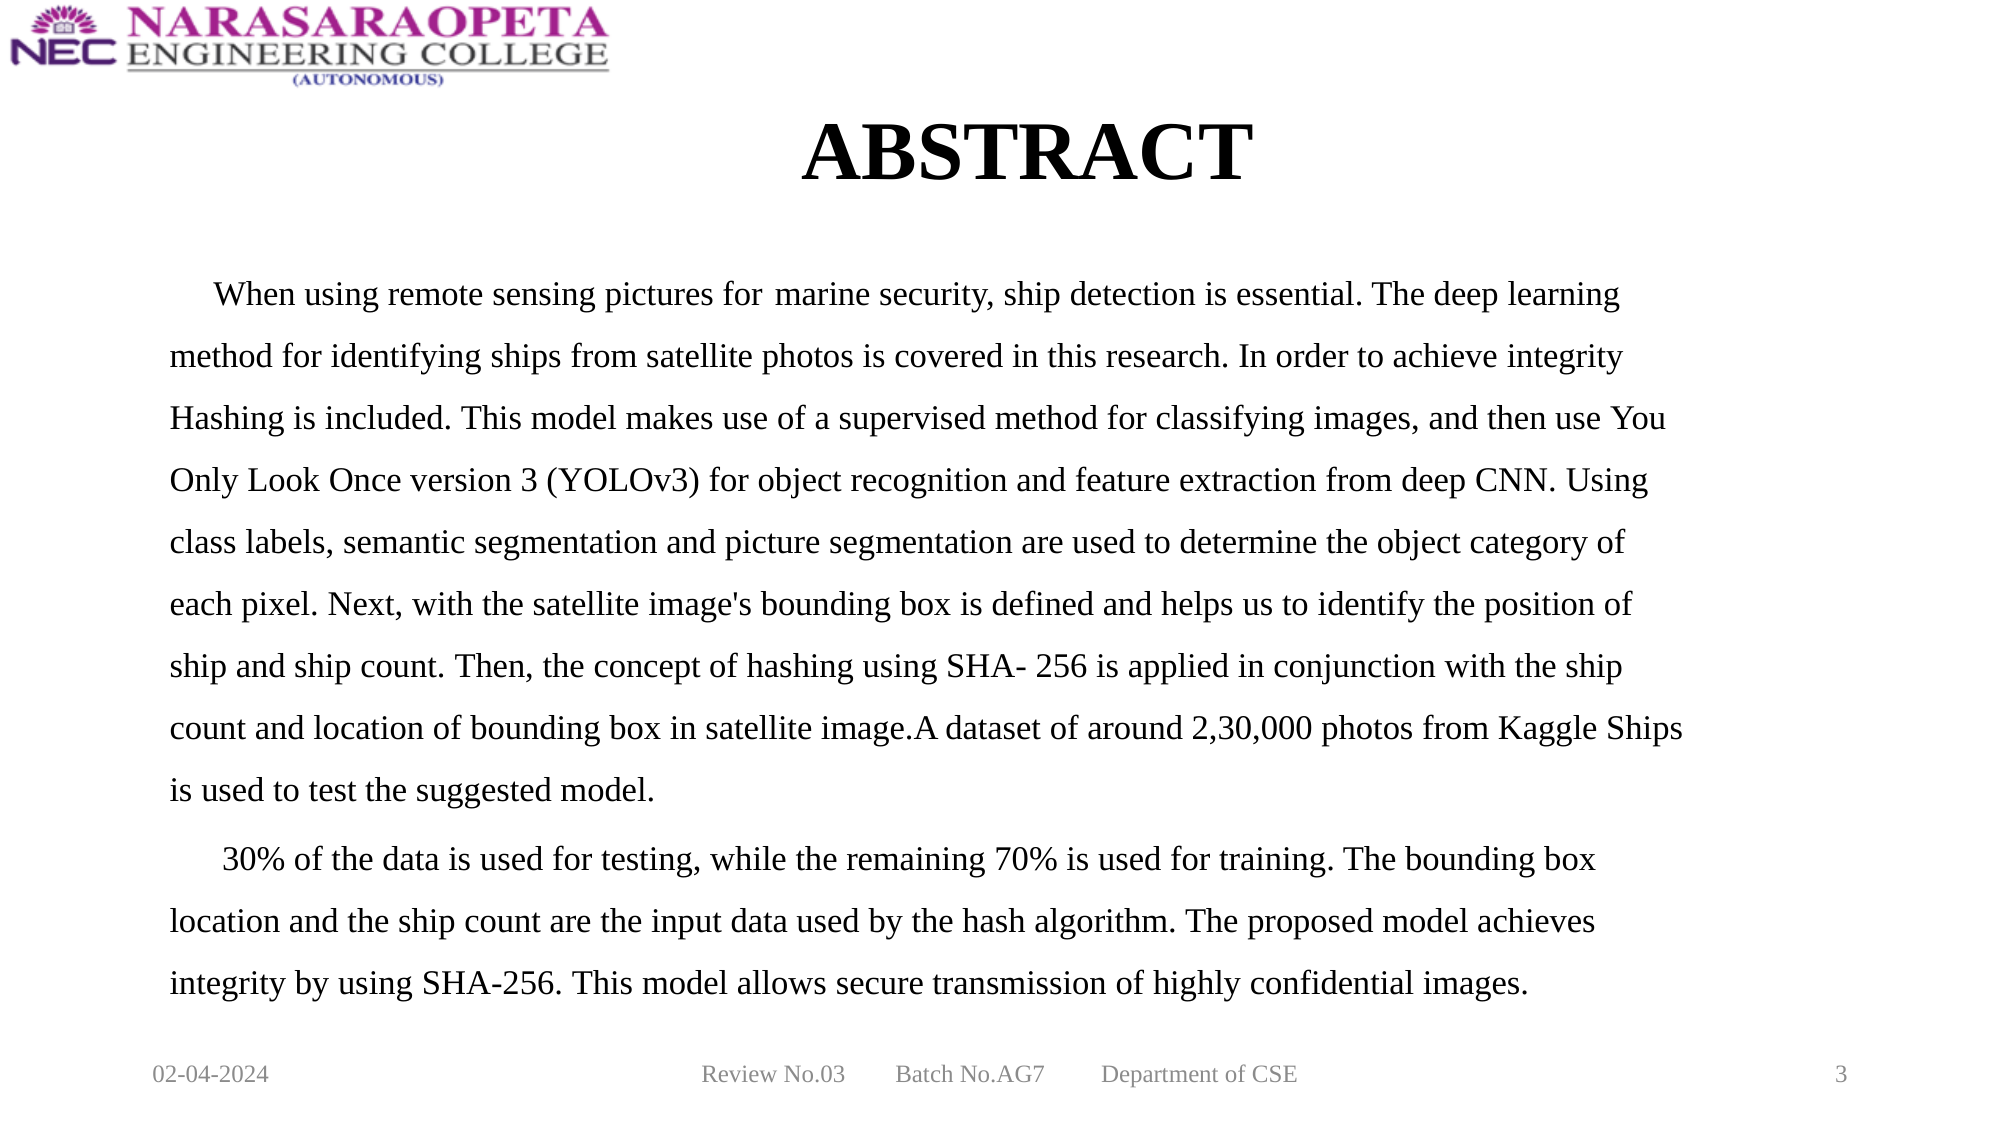

# ABSTRACT
     When using remote sensing pictures for  marine security, ship detection is essential. The deep learning method for identifying ships from satellite photos is covered in this research. In order to achieve integrity Hashing is included. This model makes use of a supervised method for classifying images, and then use You Only Look Once version 3 (YOLOv3) for object recognition and feature extraction from deep CNN. Using class labels, semantic segmentation and picture segmentation are used to determine the object category of each pixel. Next, with the satellite image's bounding box is defined and helps us to identify the position of ship and ship count. Then, the concept of hashing using SHA- 256 is applied in conjunction with the ship count and location of bounding box in satellite image.A dataset of around 2,30,000 photos from Kaggle Ships is used to test the suggested model.
      30% of the data is used for testing, while the remaining 70% is used for training. The bounding box location and the ship count are the input data used by the hash algorithm. The proposed model achieves integrity by using SHA-256. This model allows secure transmission of highly confidential images.
02-04-2024
Review No.03        Batch No.AG7         Department of CSE
3